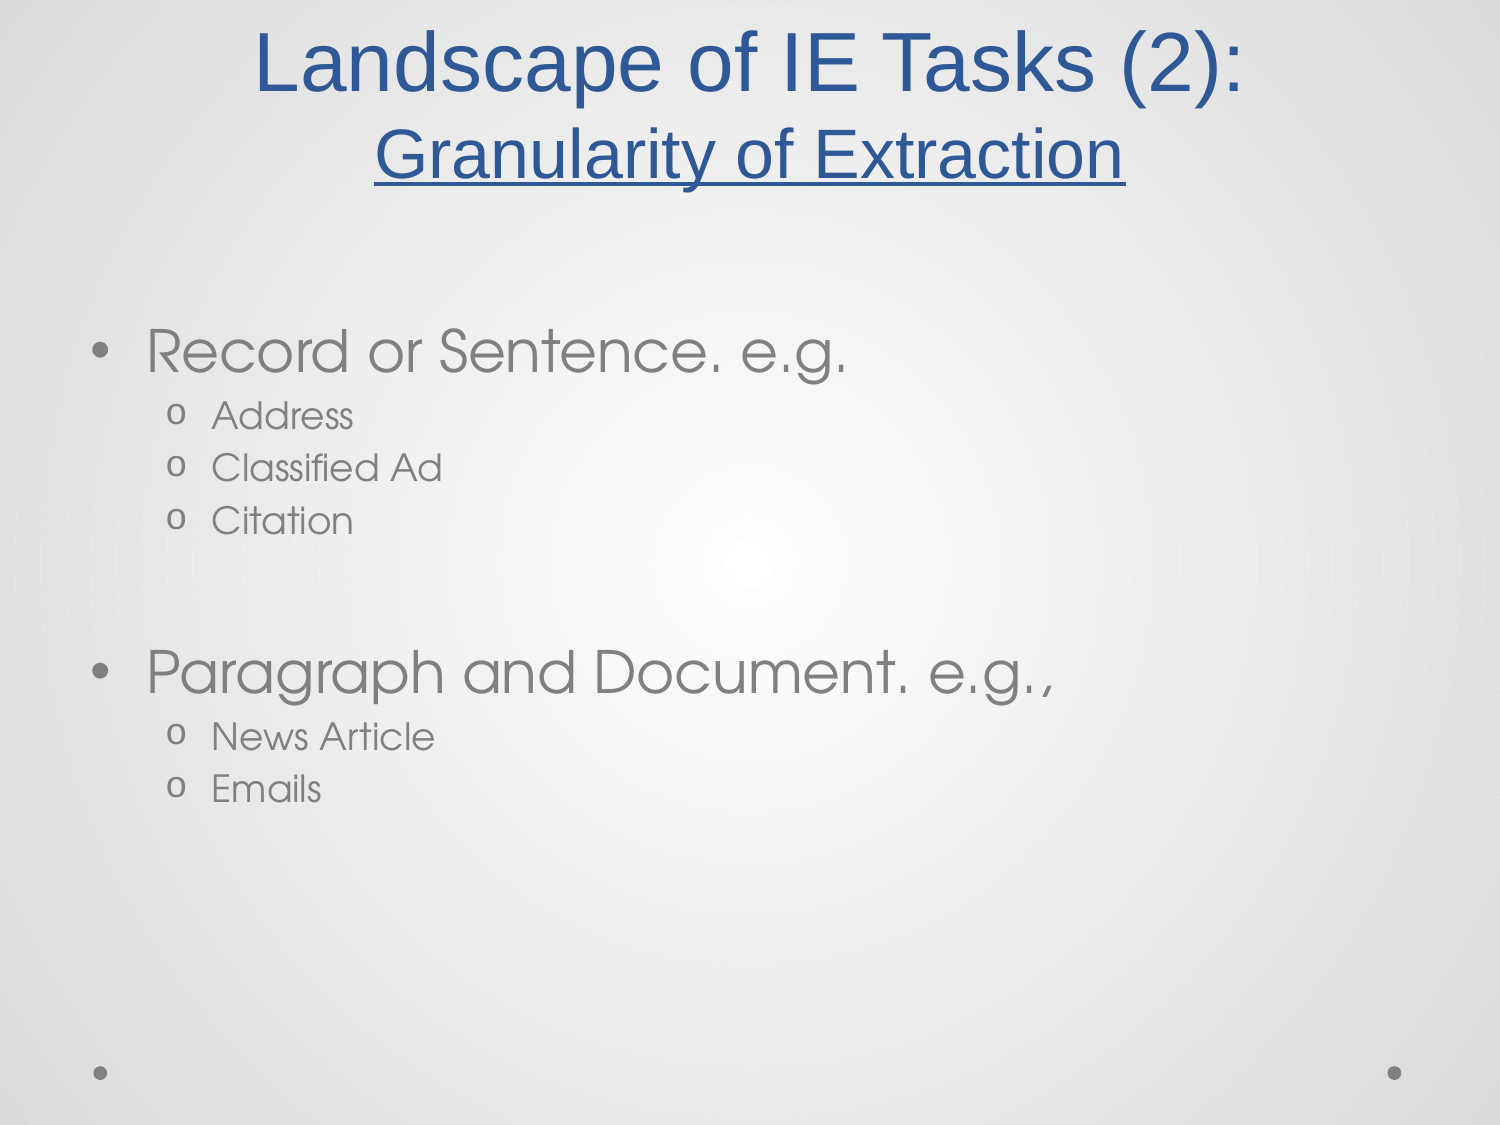

# Landscape of IE Tasks (2): Granularity of Extraction

Record or Sentence. e.g.
Address
Classified Ad
Citation

Paragraph and Document. e.g.,
News Article
Emails